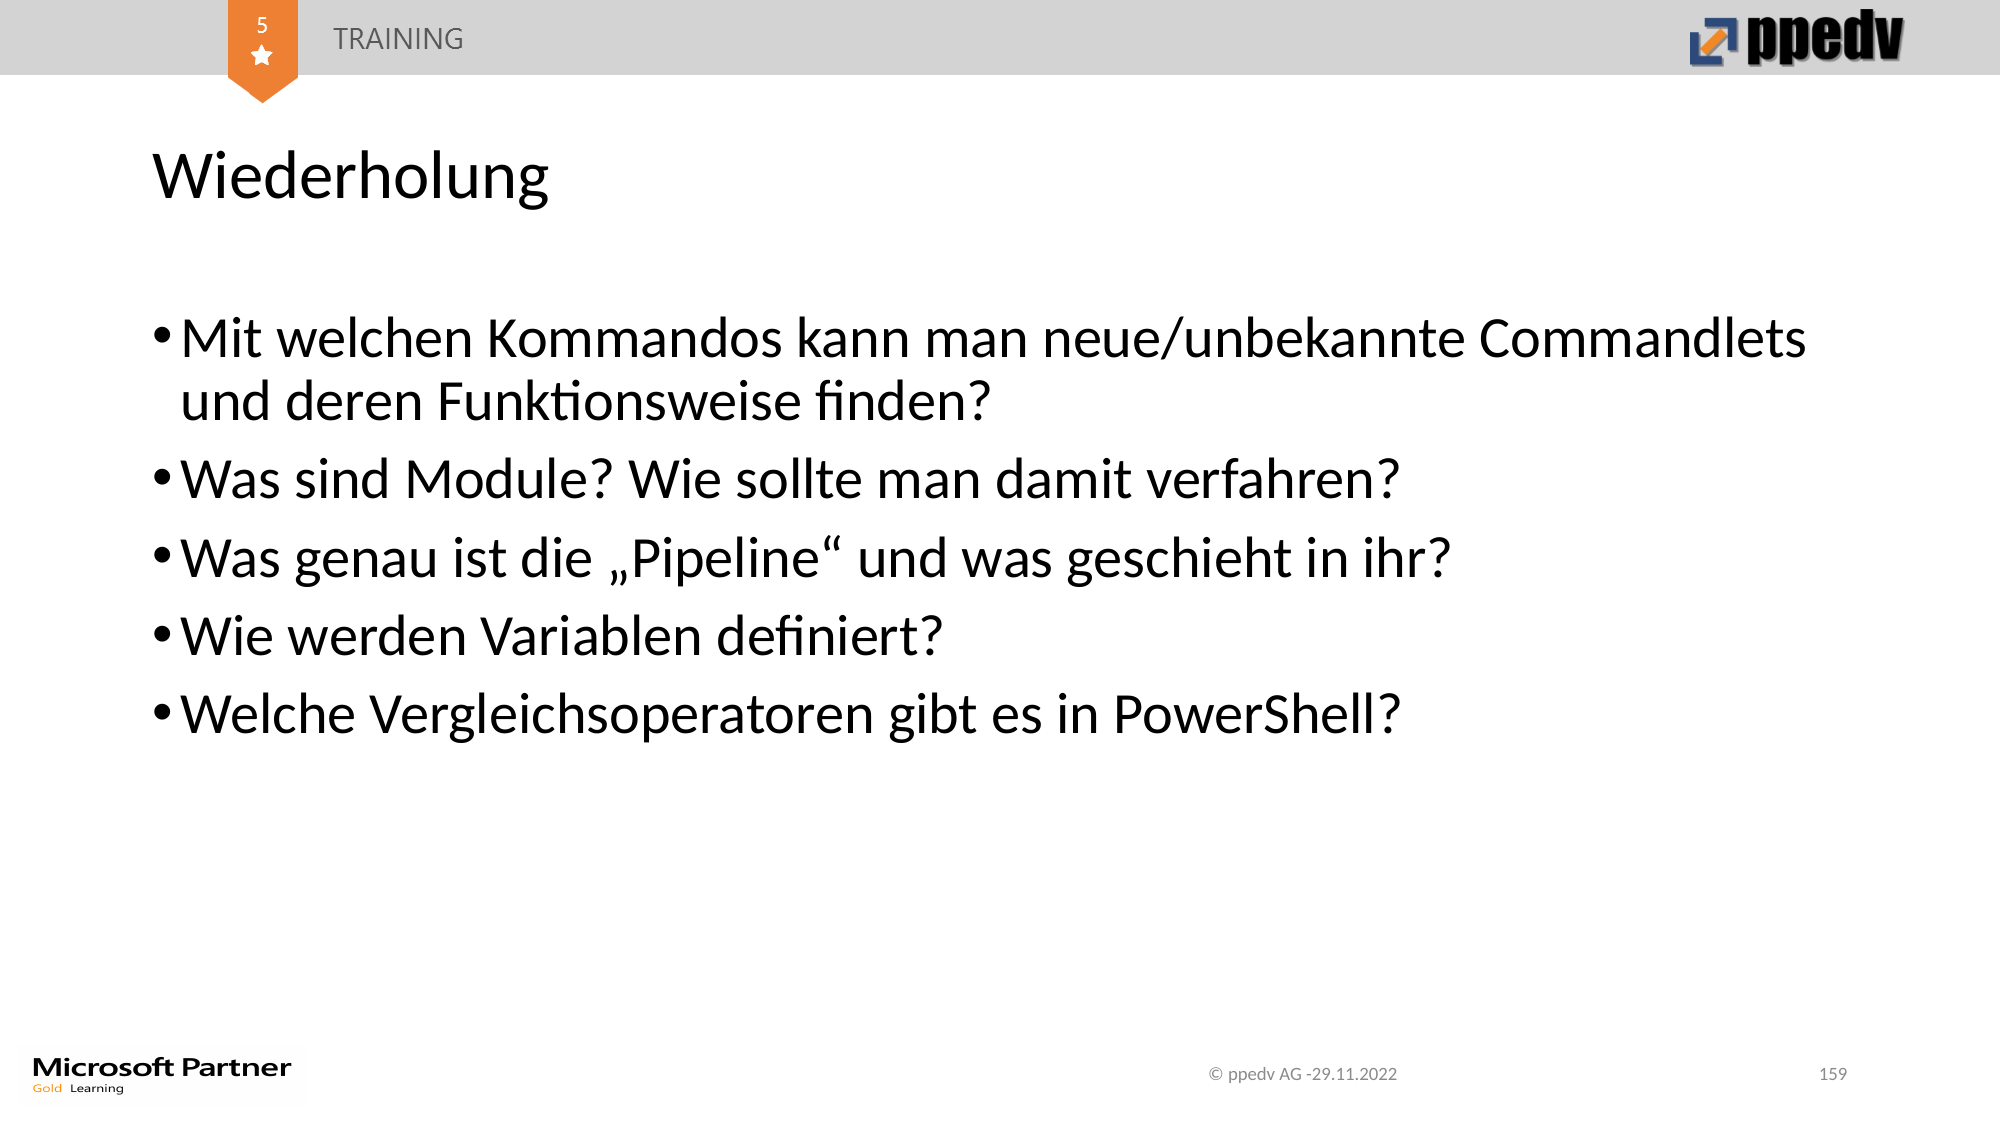

# Wiederholung
Mit welchen Kommandos kann man neue/unbekannte Commandlets und deren Funktionsweise finden?
Was sind Module? Wie sollte man damit verfahren?
Was genau ist die „Pipeline“ und was geschieht in ihr?
Wie werden Variablen definiert?
Welche Vergleichsoperatoren gibt es in PowerShell?

© ppedv AG -29.11.2022
159